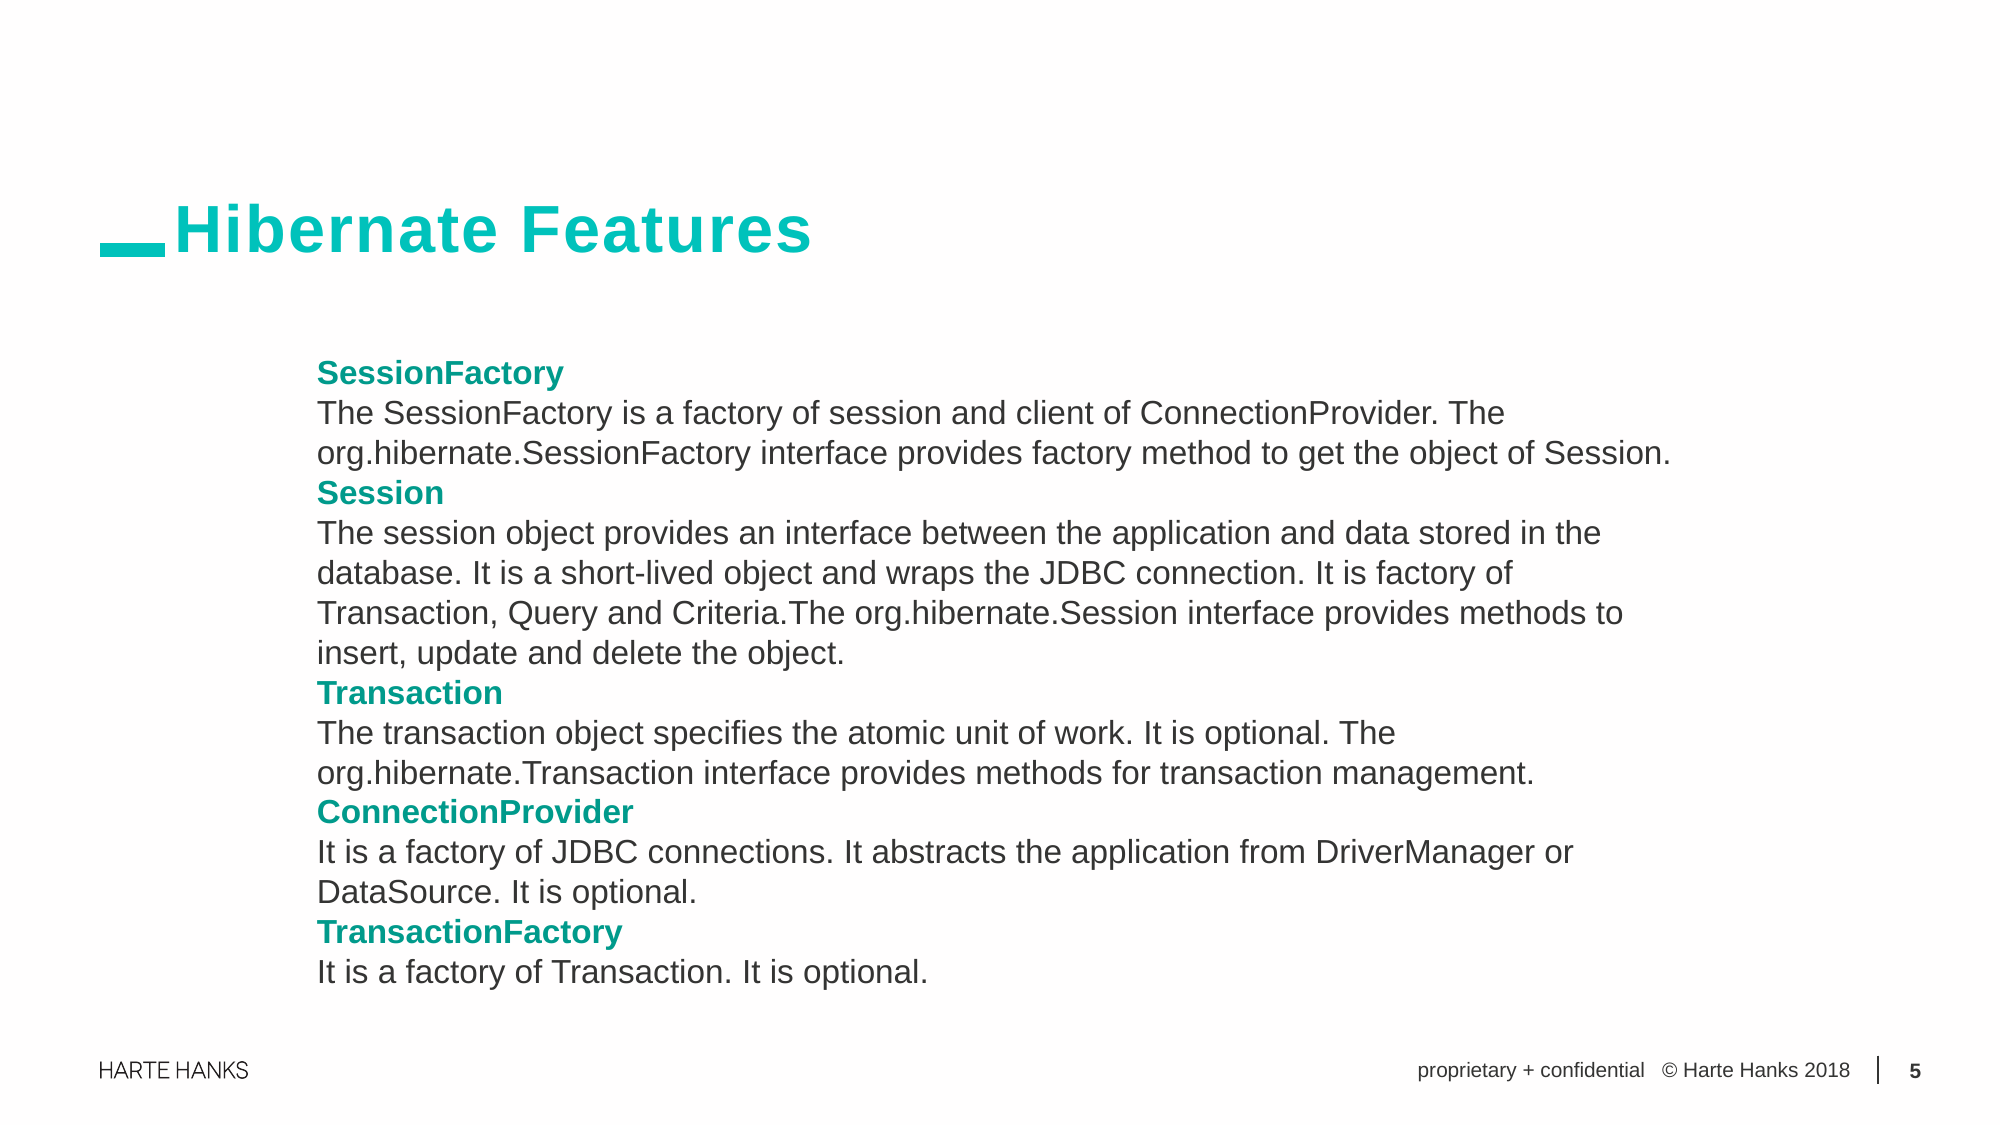

Hibernate Features
SessionFactory
The SessionFactory is a factory of session and client of ConnectionProvider. The org.hibernate.SessionFactory interface provides factory method to get the object of Session.
Session
The session object provides an interface between the application and data stored in the database. It is a short-lived object and wraps the JDBC connection. It is factory of Transaction, Query and Criteria.The org.hibernate.Session interface provides methods to insert, update and delete the object.
Transaction
The transaction object specifies the atomic unit of work. It is optional. The org.hibernate.Transaction interface provides methods for transaction management.
ConnectionProvider
It is a factory of JDBC connections. It abstracts the application from DriverManager or DataSource. It is optional.
TransactionFactory
It is a factory of Transaction. It is optional.